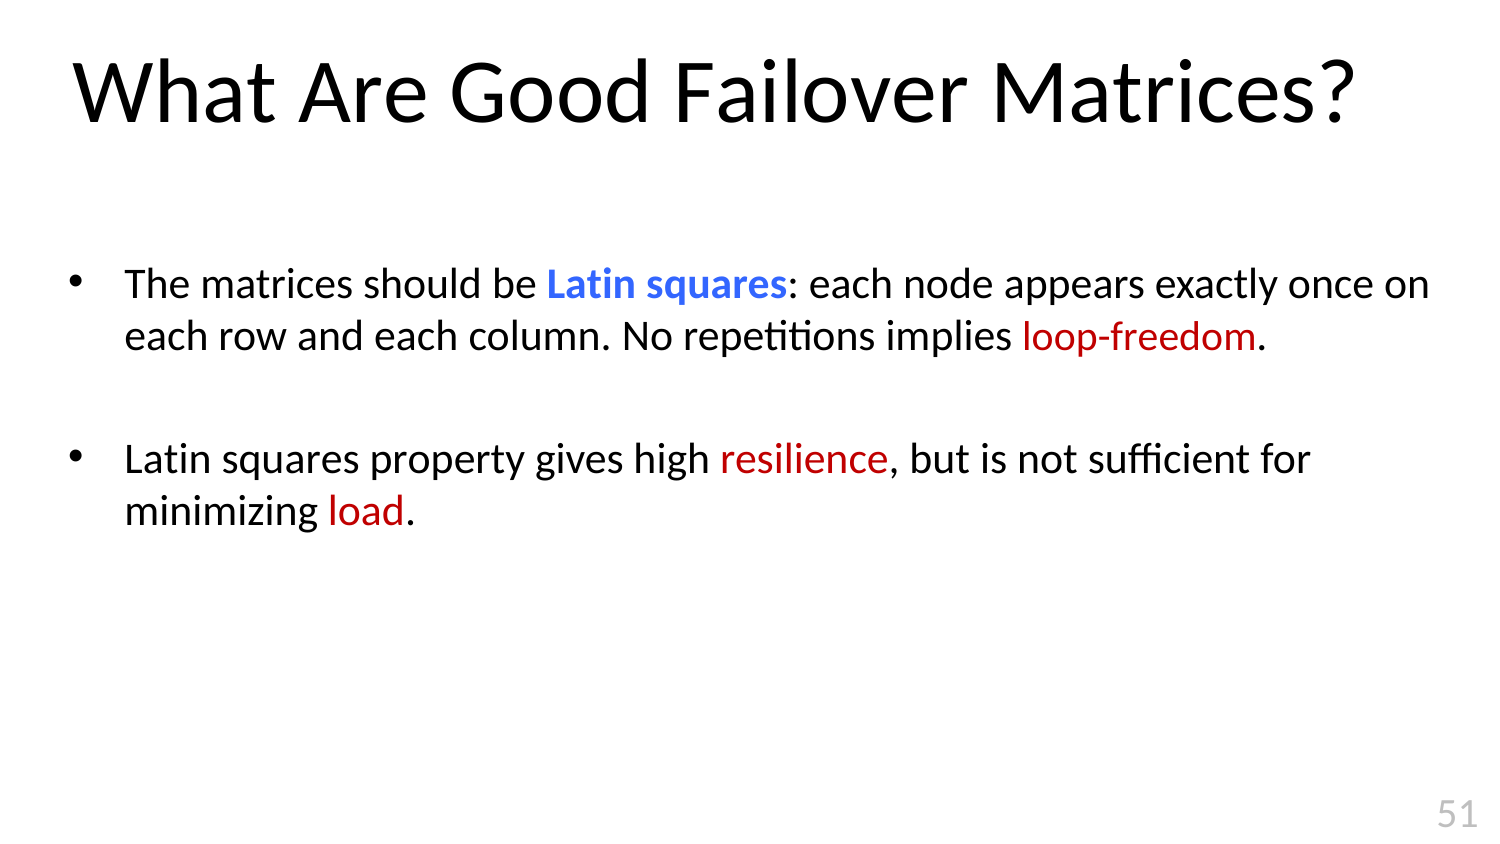

# What Are Good Failover Matrices?

The matrices should be Latin squares: each node appears exactly once on each row and each column. No repetitions implies loop-freedom.

Latin squares property gives high resilience, but is not sufficient for minimizing load.

51